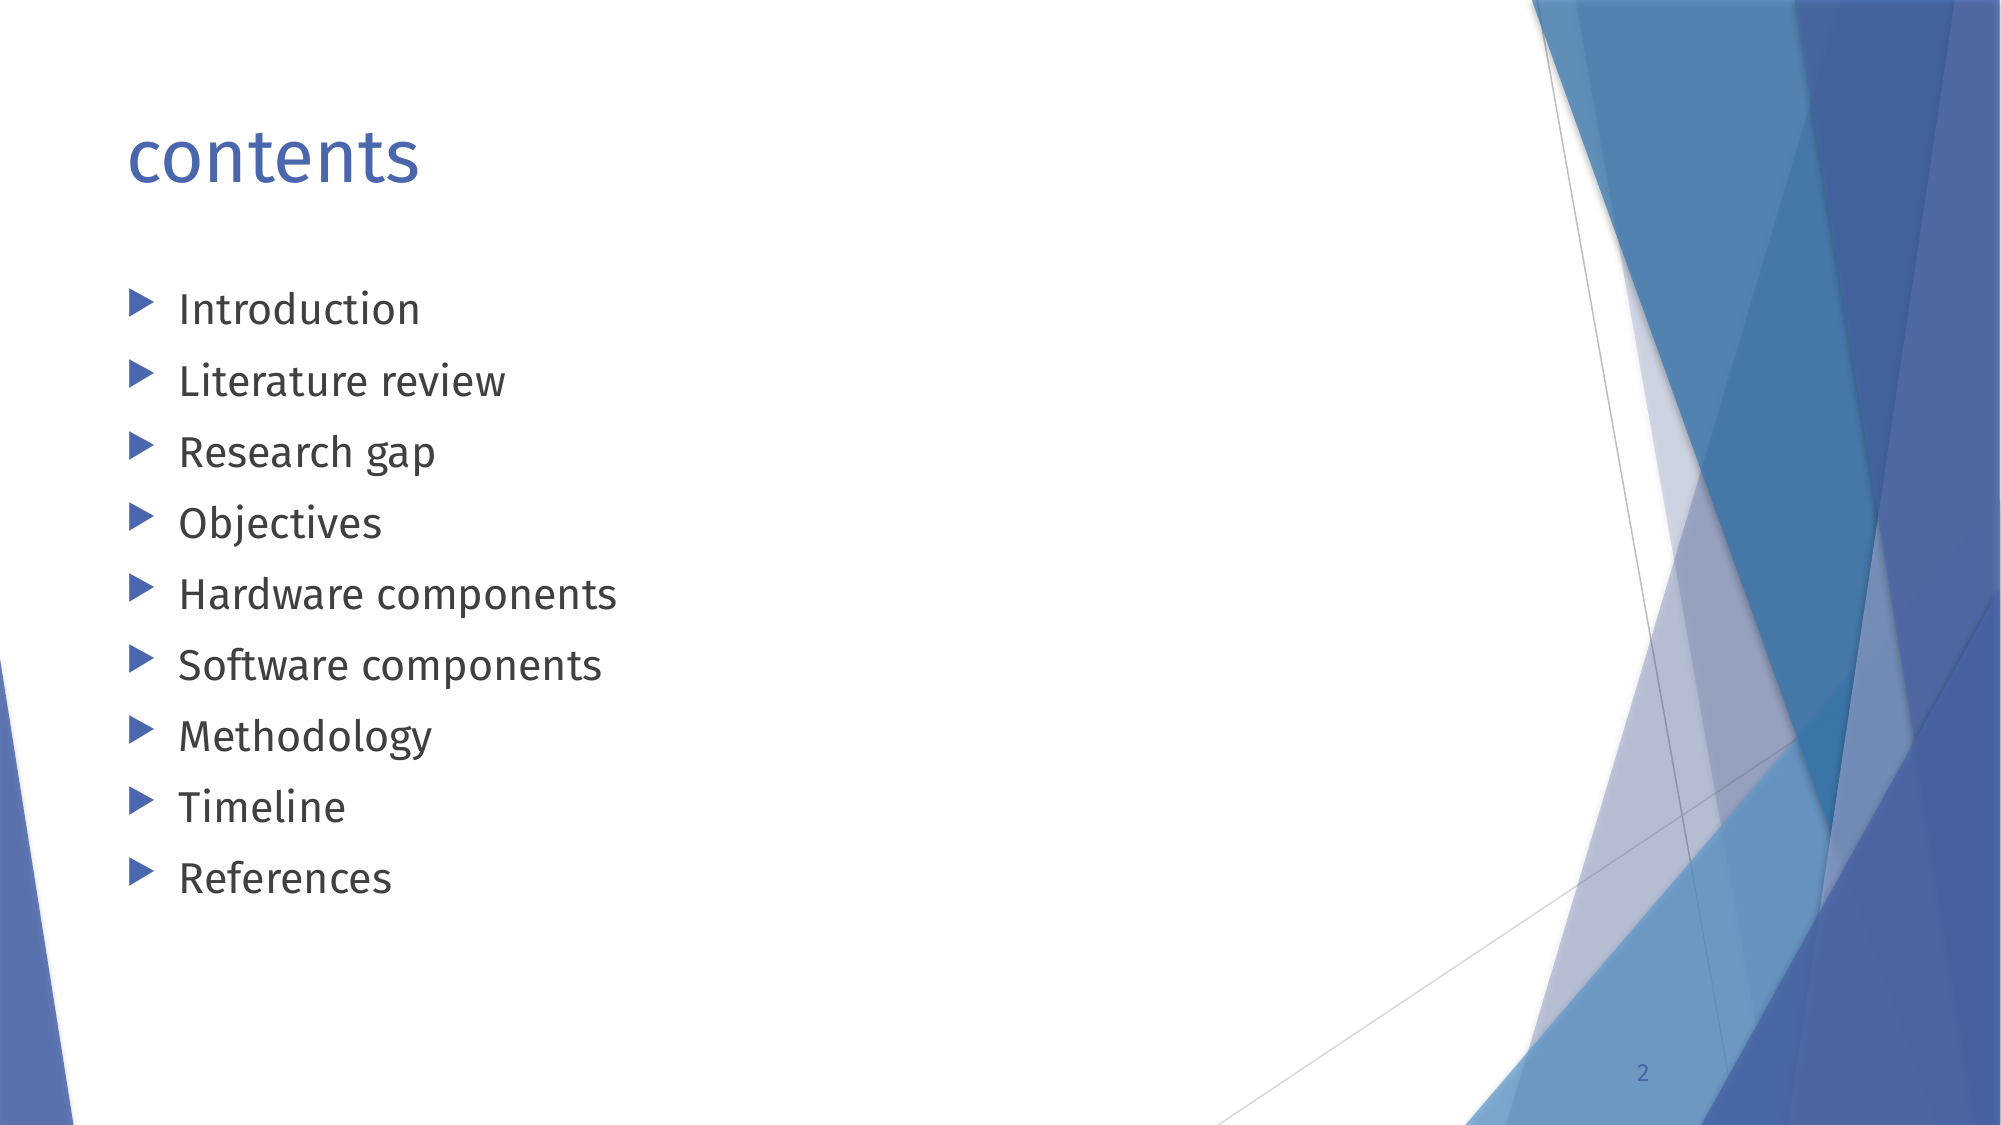

# contents
Introduction
Literature review
Research gap
Objectives
Hardware components
Software components
Methodology
Timeline
References

2